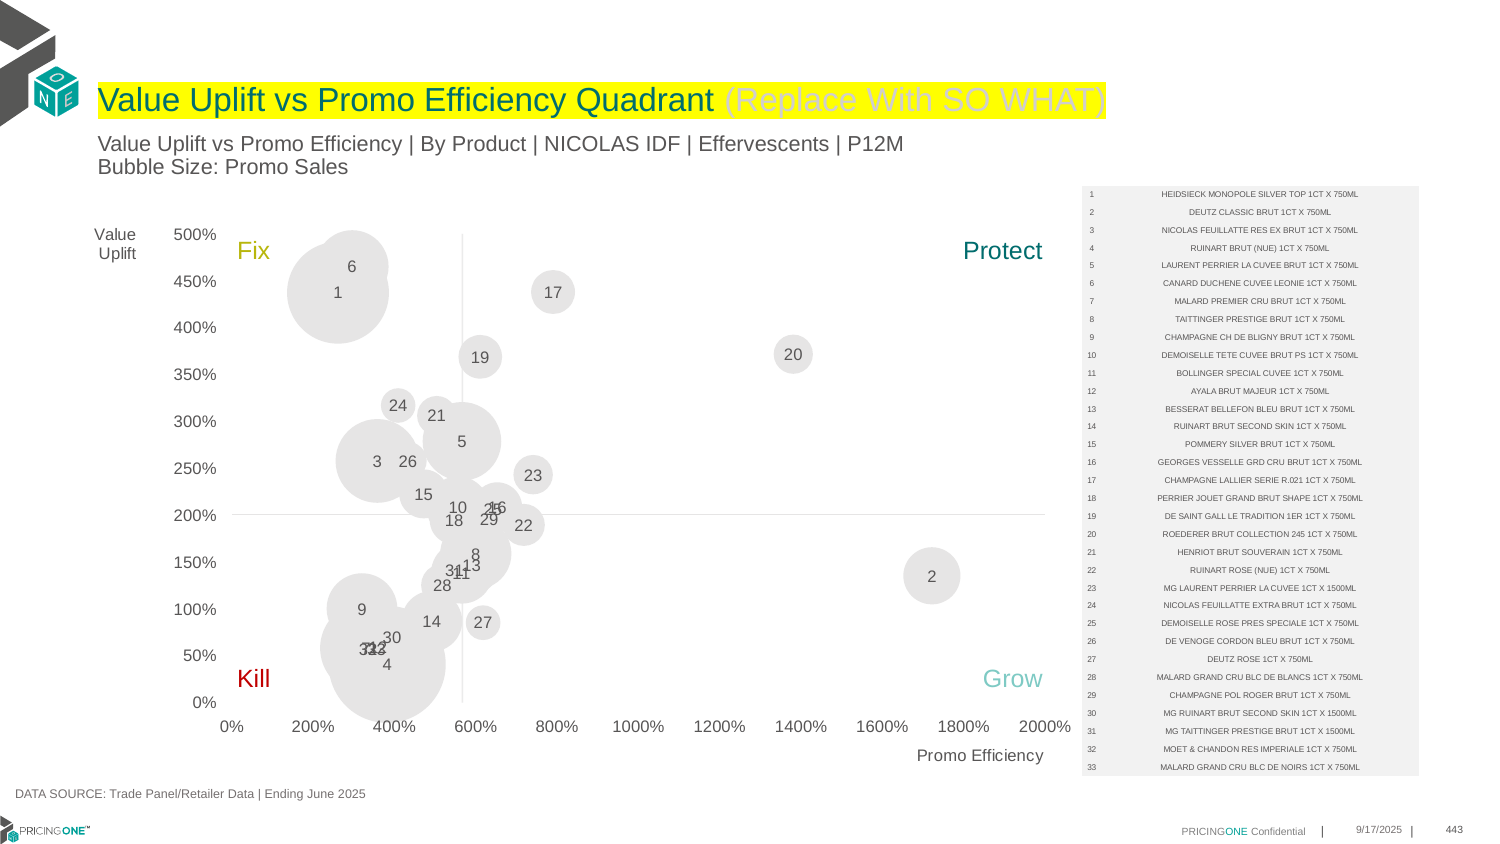

# Value Uplift vs Promo Efficiency Quadrant (Replace With SO WHAT)
Value Uplift vs Promo Efficiency | By Product | NICOLAS IDF | Effervescents | P12M
Bubble Size: Promo Sales

### Chart

| Category | Value Uplift |
|---|---|
| 1 | HEIDSIECK MONOPOLE SILVER TOP 1CT X 750ML |
| --- | --- |
| 2 | DEUTZ CLASSIC BRUT 1CT X 750ML |
| 3 | NICOLAS FEUILLATTE RES EX BRUT 1CT X 750ML |
| 4 | RUINART BRUT (NUE) 1CT X 750ML |
| 5 | LAURENT PERRIER LA CUVEE BRUT 1CT X 750ML |
| 6 | CANARD DUCHENE CUVEE LEONIE 1CT X 750ML |
| 7 | MALARD PREMIER CRU BRUT 1CT X 750ML |
| 8 | TAITTINGER PRESTIGE BRUT 1CT X 750ML |
| 9 | CHAMPAGNE CH DE BLIGNY BRUT 1CT X 750ML |
| 10 | DEMOISELLE TETE CUVEE BRUT PS 1CT X 750ML |
| 11 | BOLLINGER SPECIAL CUVEE 1CT X 750ML |
| 12 | AYALA BRUT MAJEUR 1CT X 750ML |
| 13 | BESSERAT BELLEFON BLEU BRUT 1CT X 750ML |
| 14 | RUINART BRUT SECOND SKIN 1CT X 750ML |
| 15 | POMMERY SILVER BRUT 1CT X 750ML |
| 16 | GEORGES VESSELLE GRD CRU BRUT 1CT X 750ML |
| 17 | CHAMPAGNE LALLIER SERIE R.021 1CT X 750ML |
| 18 | PERRIER JOUET GRAND BRUT SHAPE 1CT X 750ML |
| 19 | DE SAINT GALL LE TRADITION 1ER 1CT X 750ML |
| 20 | ROEDERER BRUT COLLECTION 245 1CT X 750ML |
| 21 | HENRIOT BRUT SOUVERAIN 1CT X 750ML |
| 22 | RUINART ROSE (NUE) 1CT X 750ML |
| 23 | MG LAURENT PERRIER LA CUVEE 1CT X 1500ML |
| 24 | NICOLAS FEUILLATTE EXTRA BRUT 1CT X 750ML |
| 25 | DEMOISELLE ROSE PRES SPECIALE 1CT X 750ML |
| 26 | DE VENOGE CORDON BLEU BRUT 1CT X 750ML |
| 27 | DEUTZ ROSE 1CT X 750ML |
| 28 | MALARD GRAND CRU BLC DE BLANCS 1CT X 750ML |
| 29 | CHAMPAGNE POL ROGER BRUT 1CT X 750ML |
| 30 | MG RUINART BRUT SECOND SKIN 1CT X 1500ML |
| 31 | MG TAITTINGER PRESTIGE BRUT 1CT X 1500ML |
| 32 | MOET & CHANDON RES IMPERIALE 1CT X 750ML |
| 33 | MALARD GRAND CRU BLC DE NOIRS 1CT X 750ML |
Protect
Fix
Kill
Grow
DATA SOURCE: Trade Panel/Retailer Data | Ending June 2025

9/17/2025
443